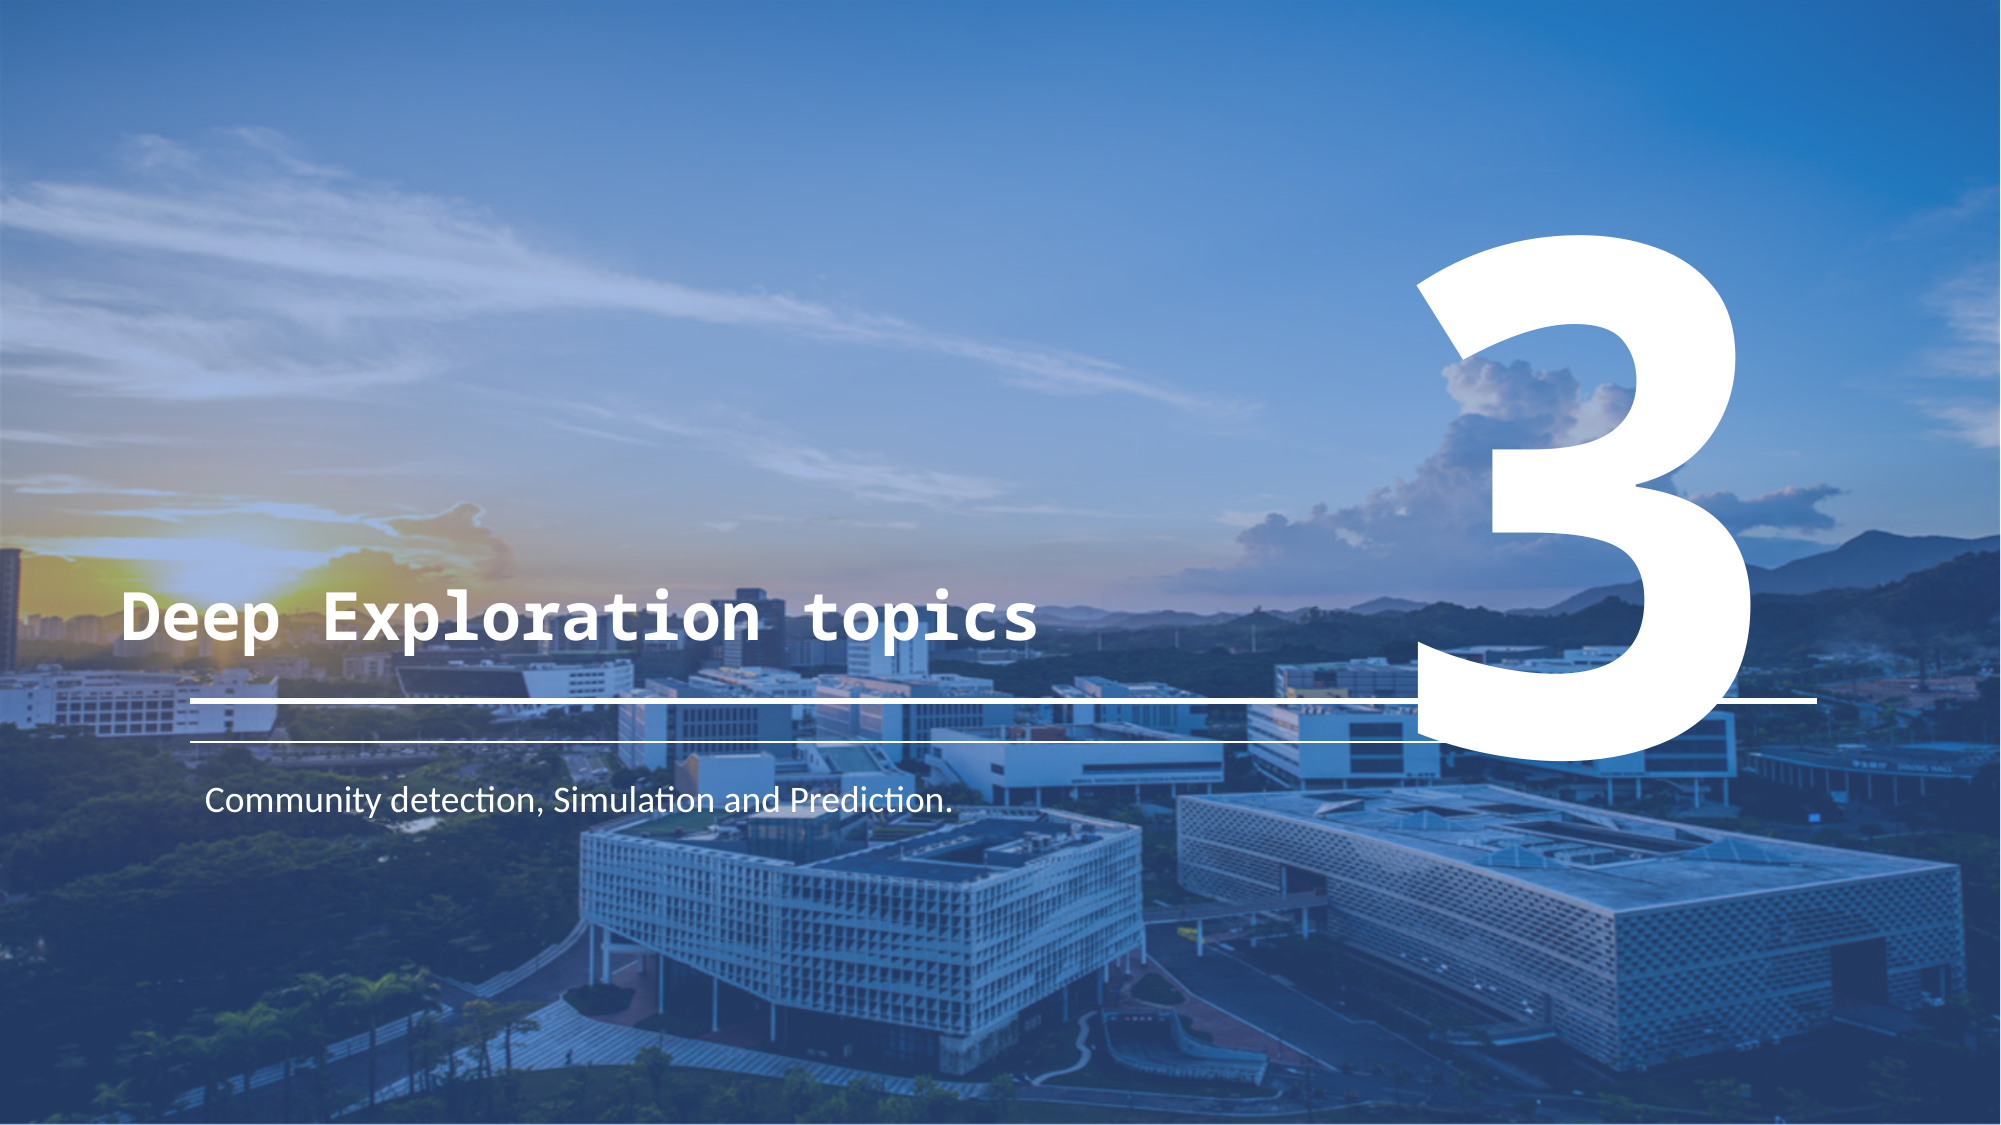

3
Deep Exploration topics
Community detection, Simulation and Prediction.